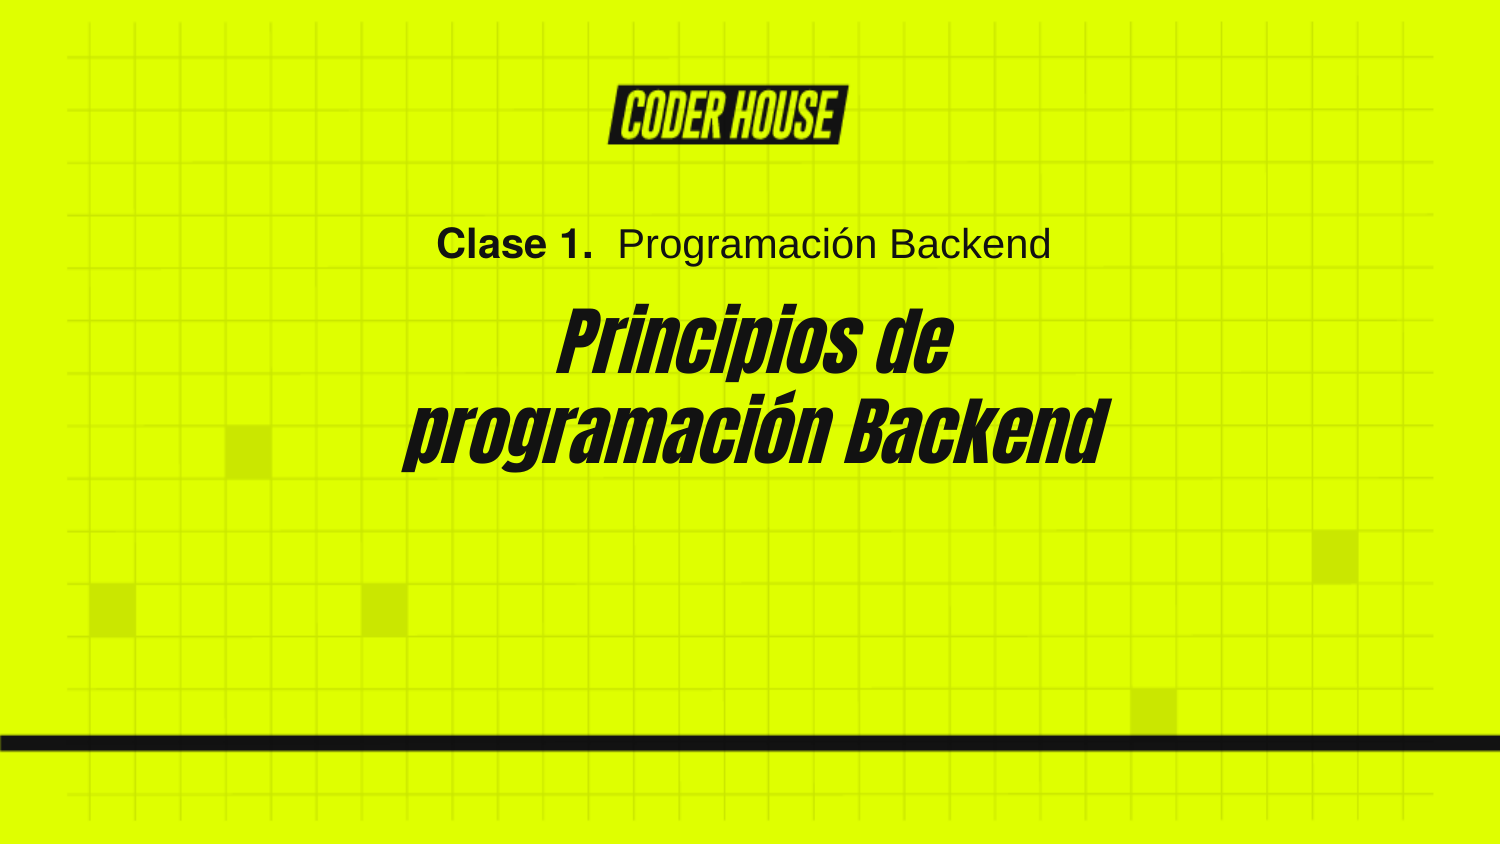

Clase 1.  Programación Backend
Principios de
programación Backend